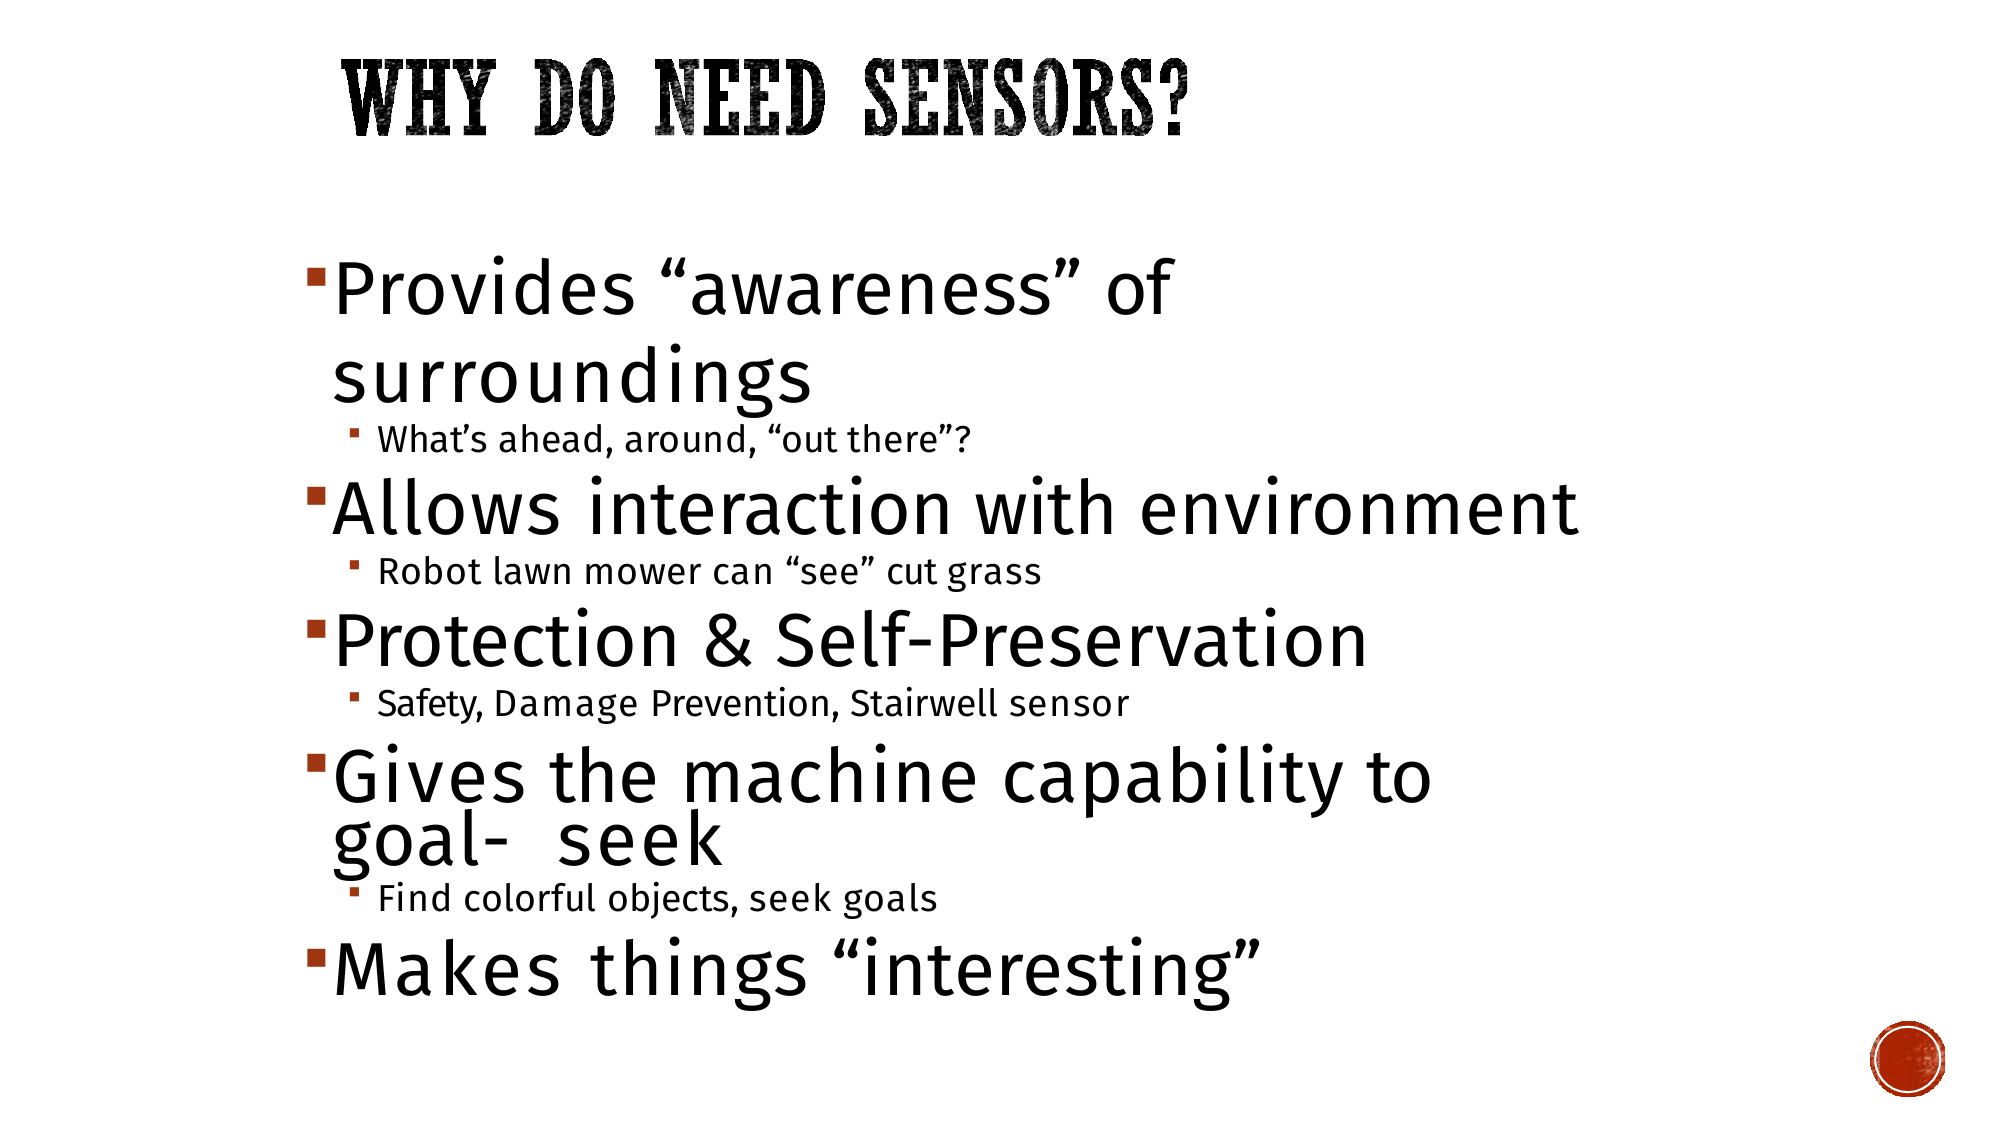

Provides “awareness” of surroundings
What’s ahead, around, “out there”?
Allows interaction with environment
Robot lawn mower can “see” cut grass
Protection & Self-Preservation
Safety, Damage Prevention, Stairwell sensor
Gives the machine capability to goal-  seek
Find colorful objects, seek goals
Makes things “interesting”